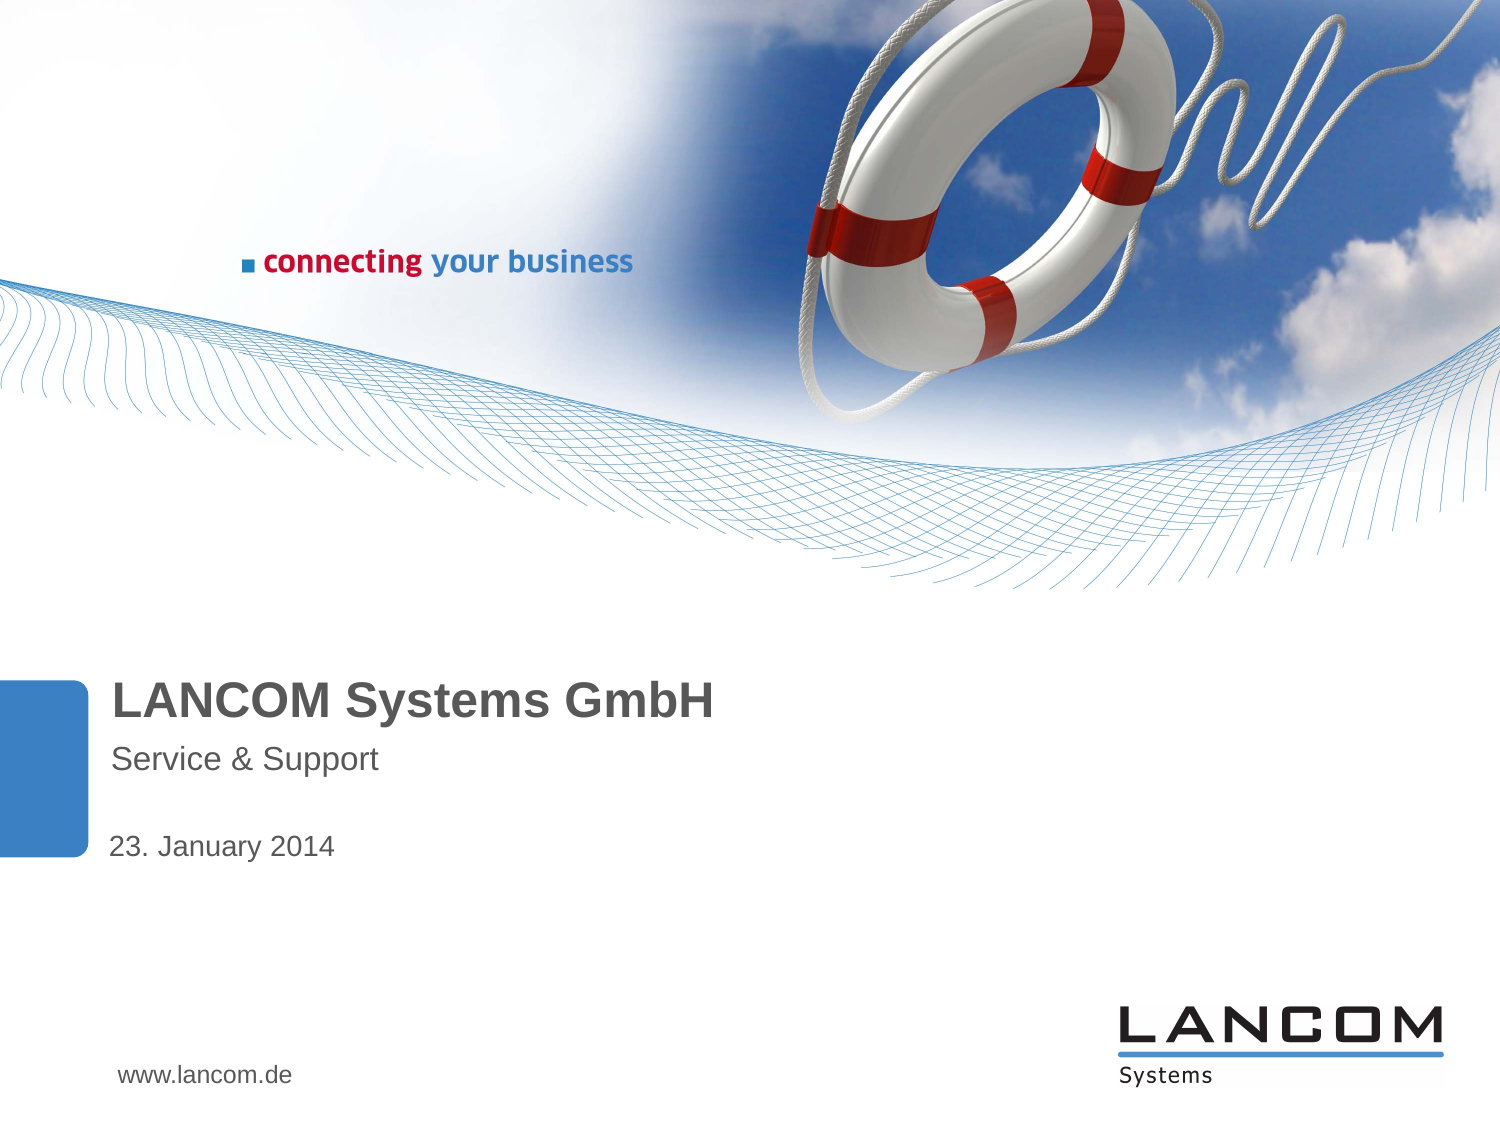

LANCOM Systems GmbH

Service & Support
23. January 2014